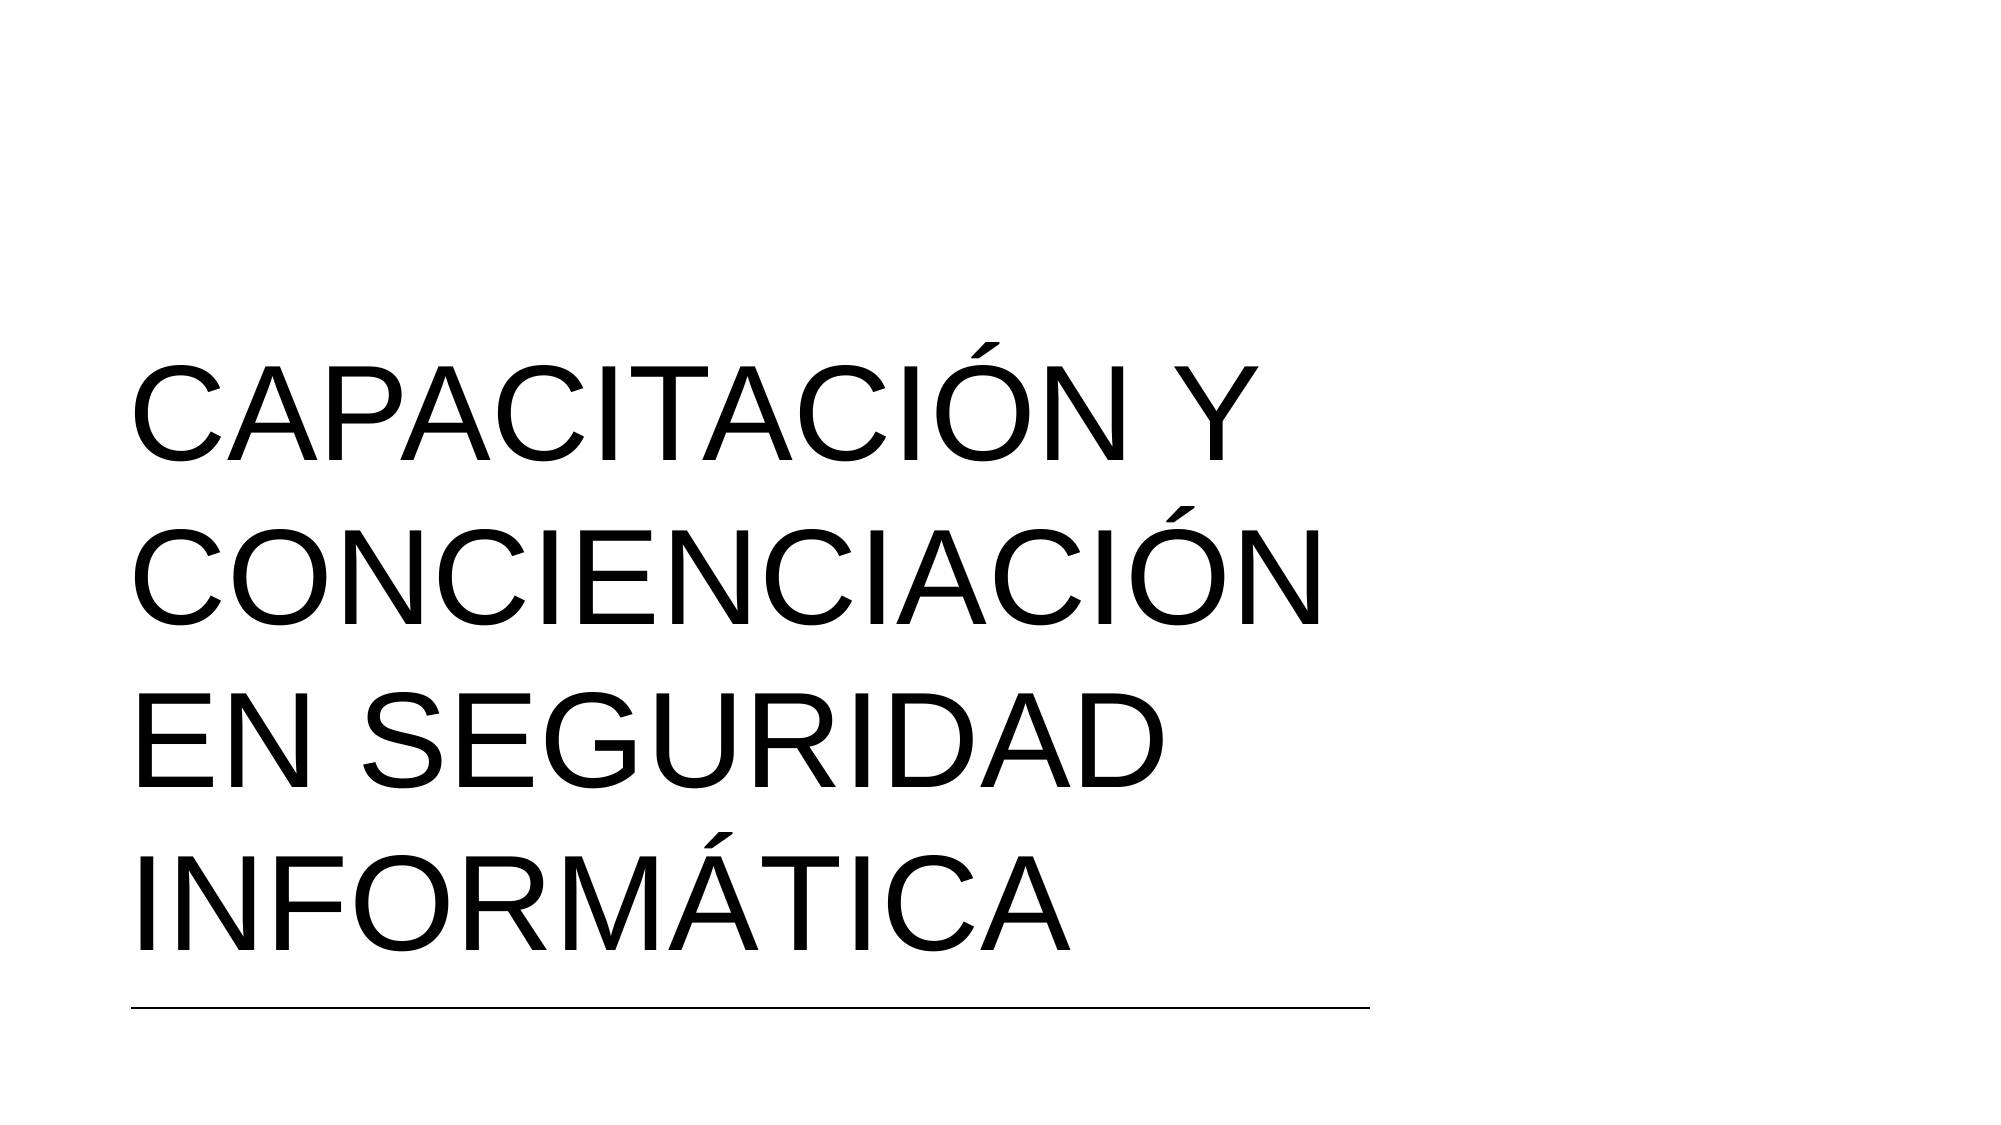

# Capacitación y concienciación en seguridad informática